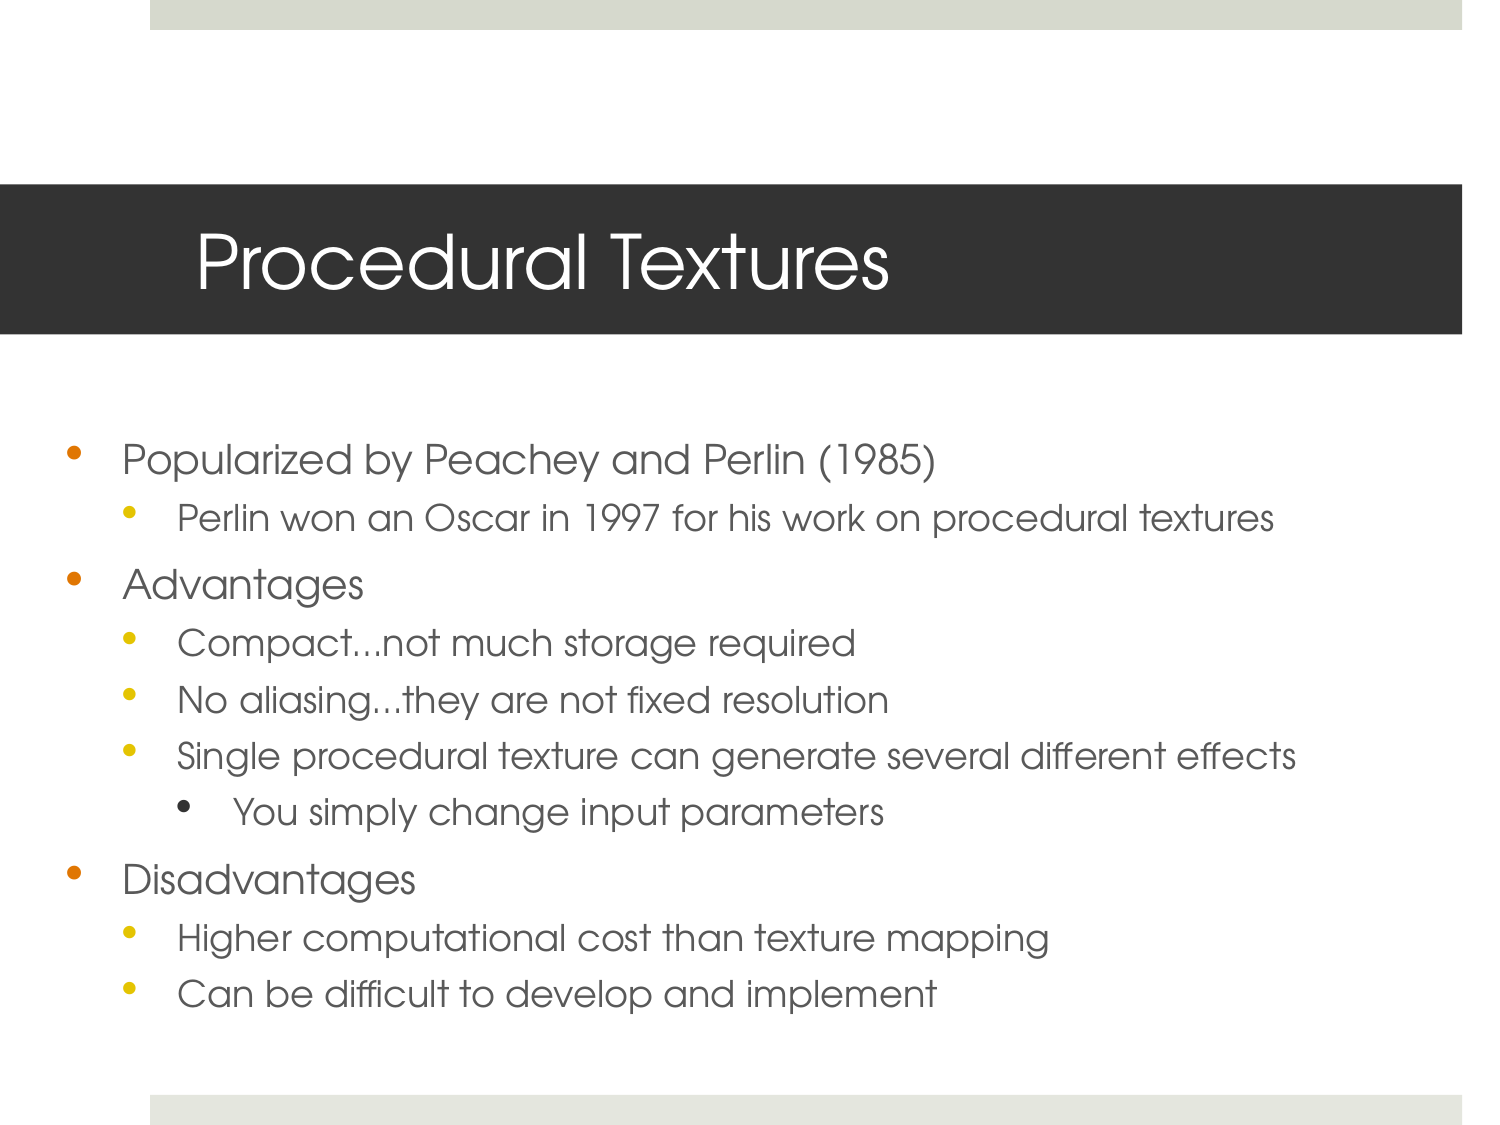

# Procedural Textures
Popularized by Peachey and Perlin (1985)
Perlin won an Oscar in 1997 for his work on procedural textures
Advantages
Compact…not much storage required
No aliasing…they are not fixed resolution
Single procedural texture can generate several different effects
You simply change input parameters
Disadvantages
Higher computational cost than texture mapping
Can be difficult to develop and implement